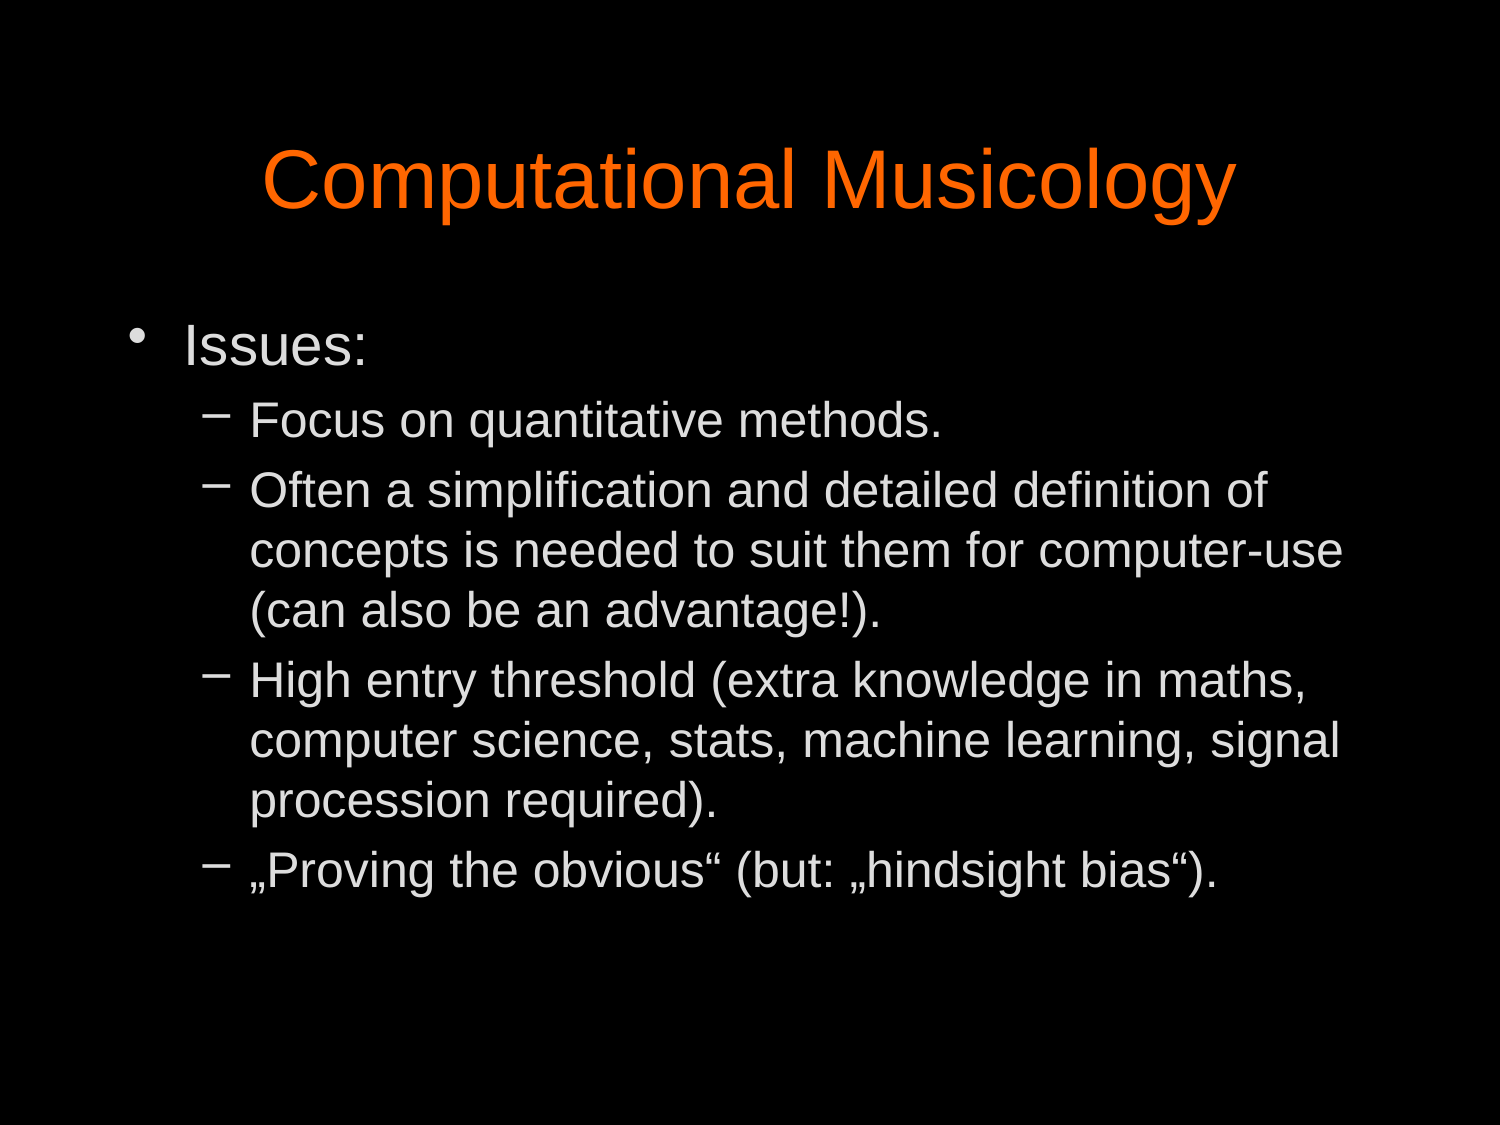

# Computational Musicology
Issues:
Focus on quantitative methods.
Often a simplification and detailed definition of concepts is needed to suit them for computer-use (can also be an advantage!).
High entry threshold (extra knowledge in maths, computer science, stats, machine learning, signal procession required).
„Proving the obvious“ (but: „hindsight bias“).